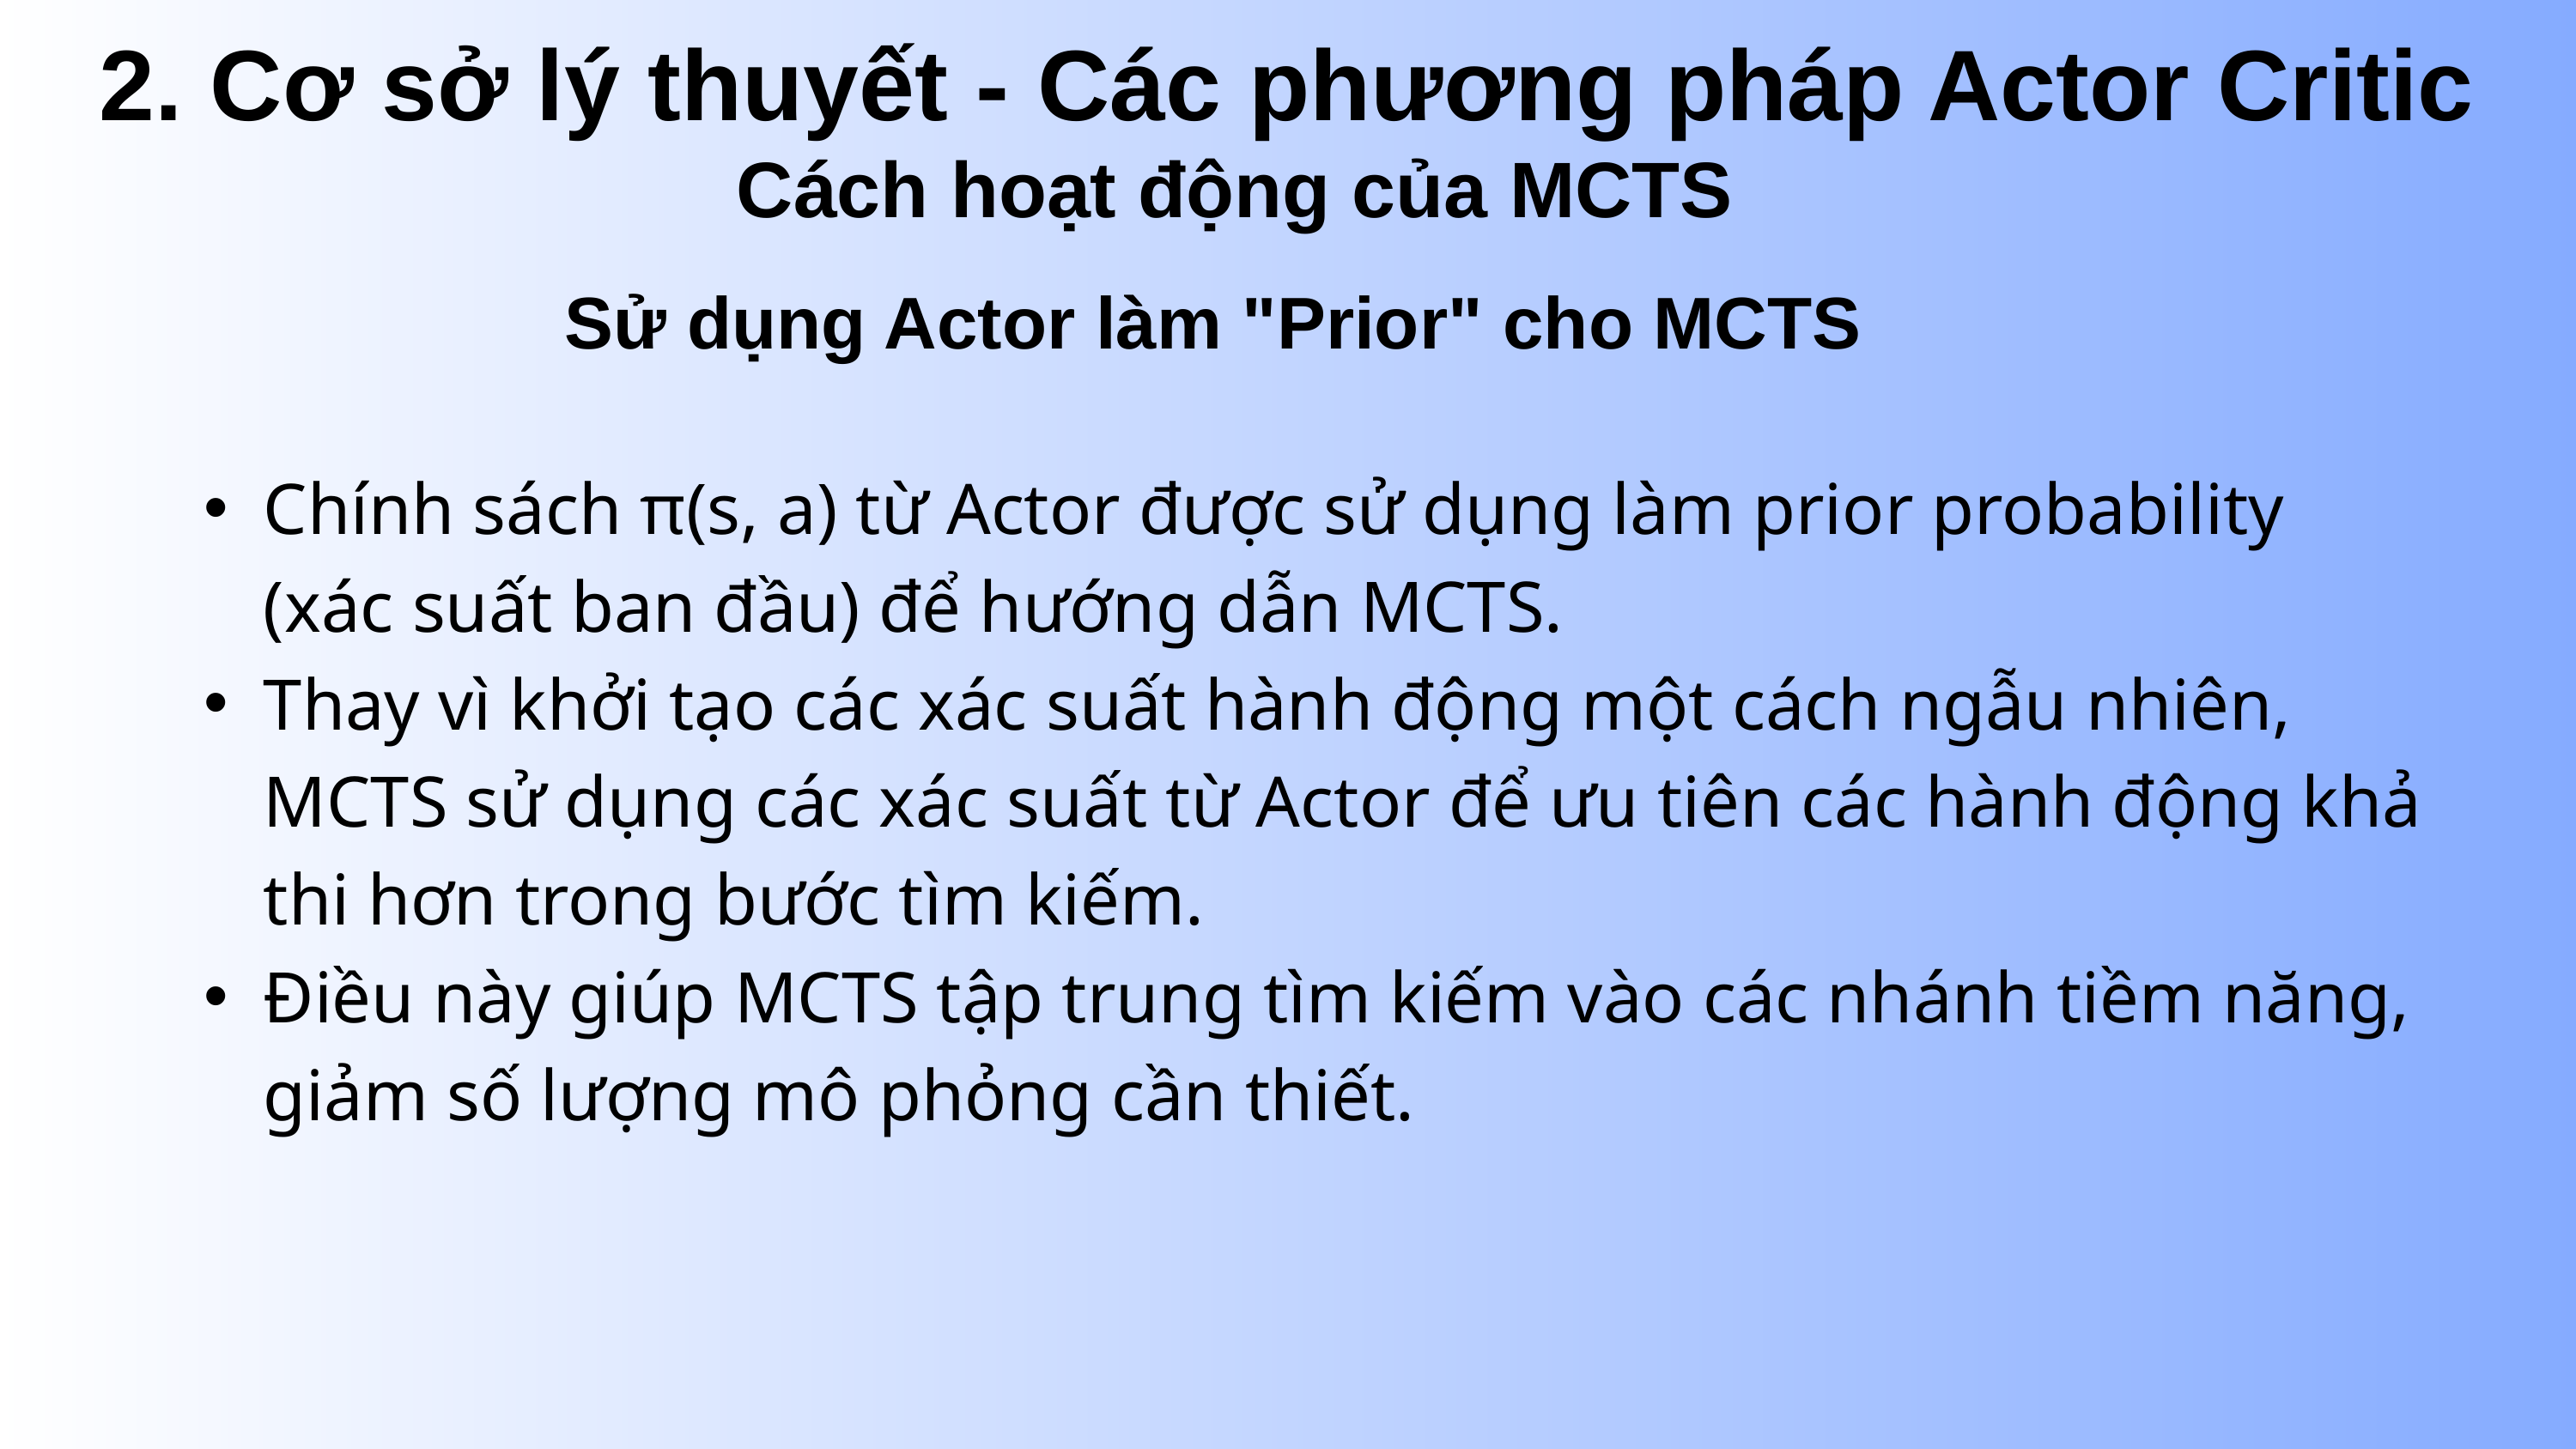

2. Cơ sở lý thuyết - Các phương pháp Actor Critic
Cách hoạt động của MCTS
Sử dụng Actor làm "Prior" cho MCTS
Chính sách π(s, a) từ Actor được sử dụng làm prior probability (xác suất ban đầu) để hướng dẫn MCTS.
Thay vì khởi tạo các xác suất hành động một cách ngẫu nhiên, MCTS sử dụng các xác suất từ Actor để ưu tiên các hành động khả thi hơn trong bước tìm kiếm.
Điều này giúp MCTS tập trung tìm kiếm vào các nhánh tiềm năng, giảm số lượng mô phỏng cần thiết.